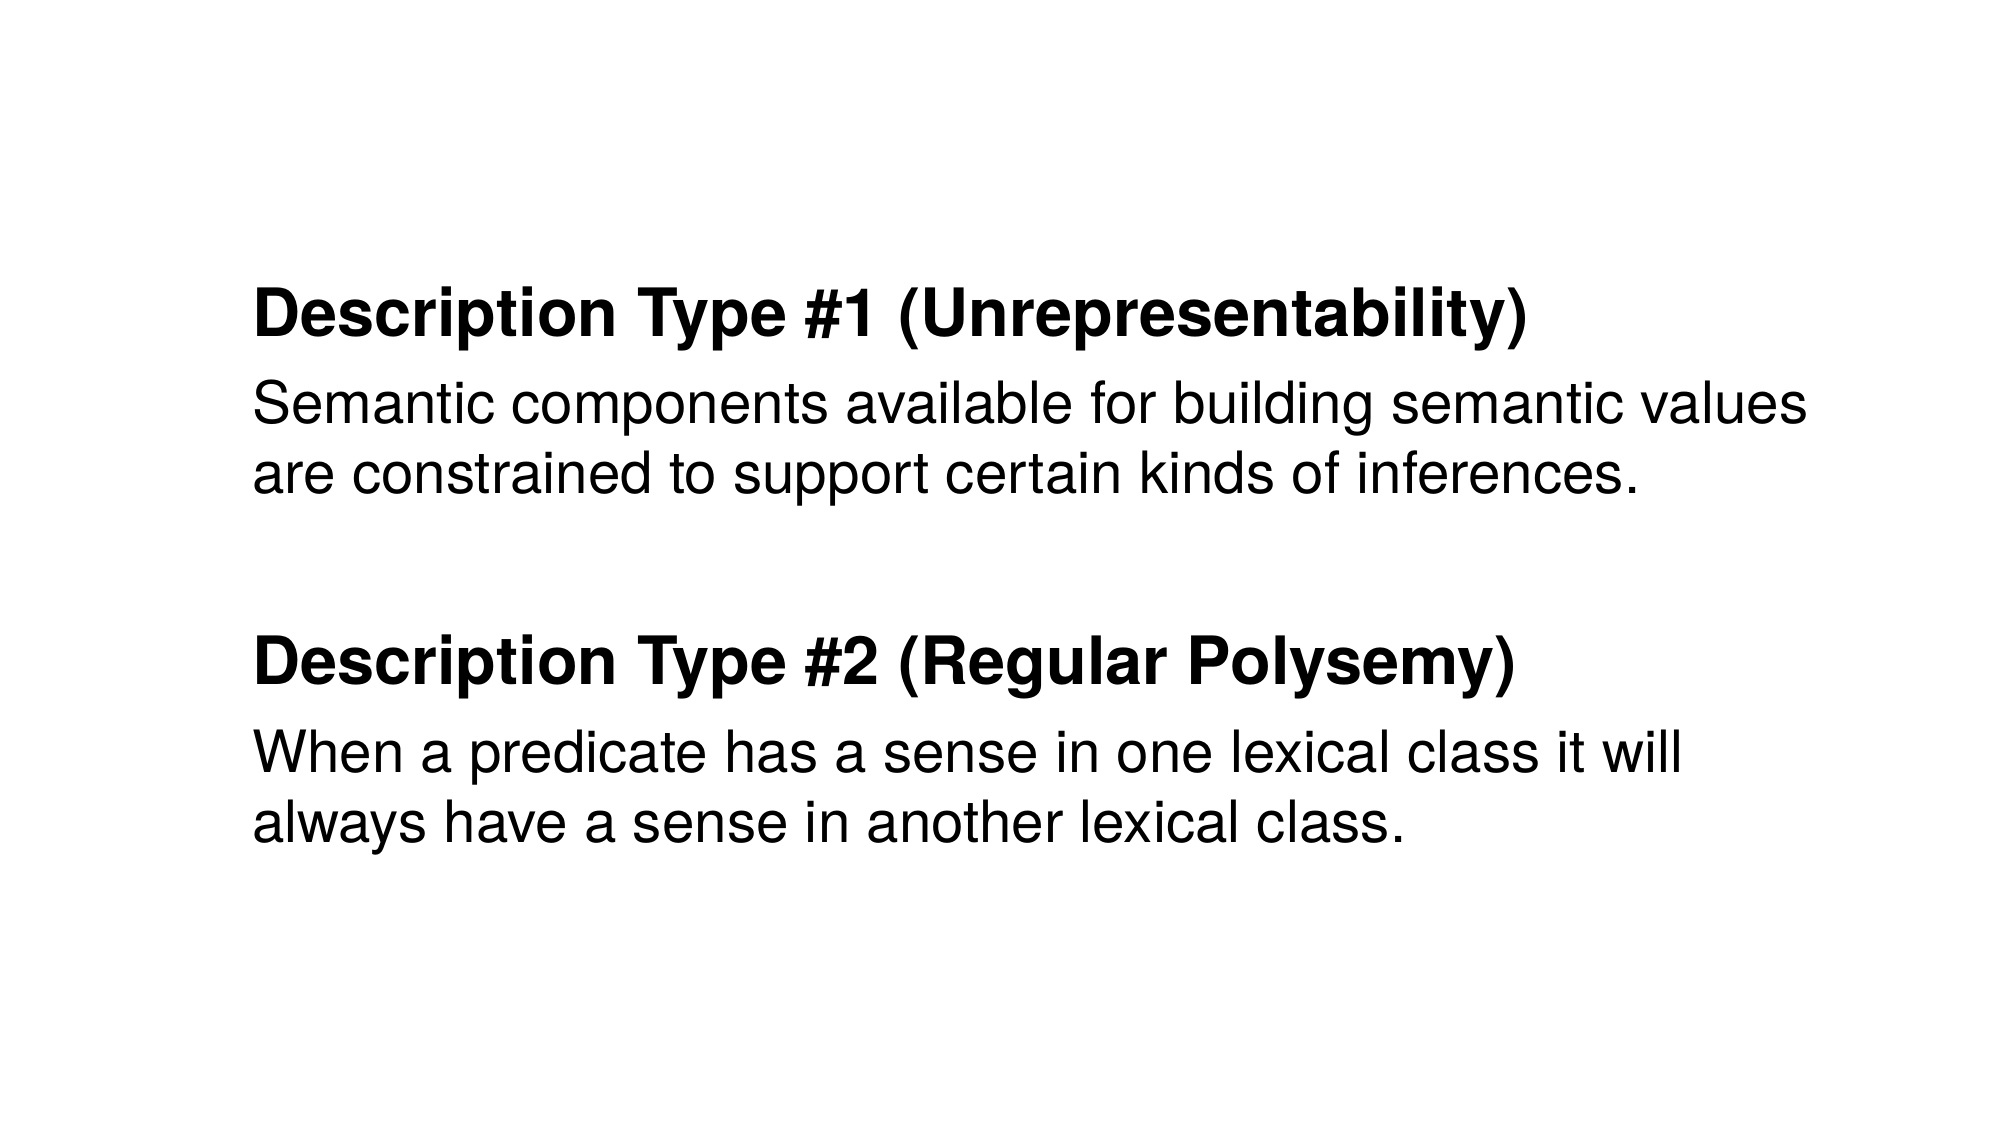

Description Type #1 (Unrepresentability)
Semantic components available for building semantic values are constrained to support certain kinds of inferences.
Description Type #2 (Regular Polysemy)
When a predicate has a sense in one lexical class it will always have a sense in another lexical class.